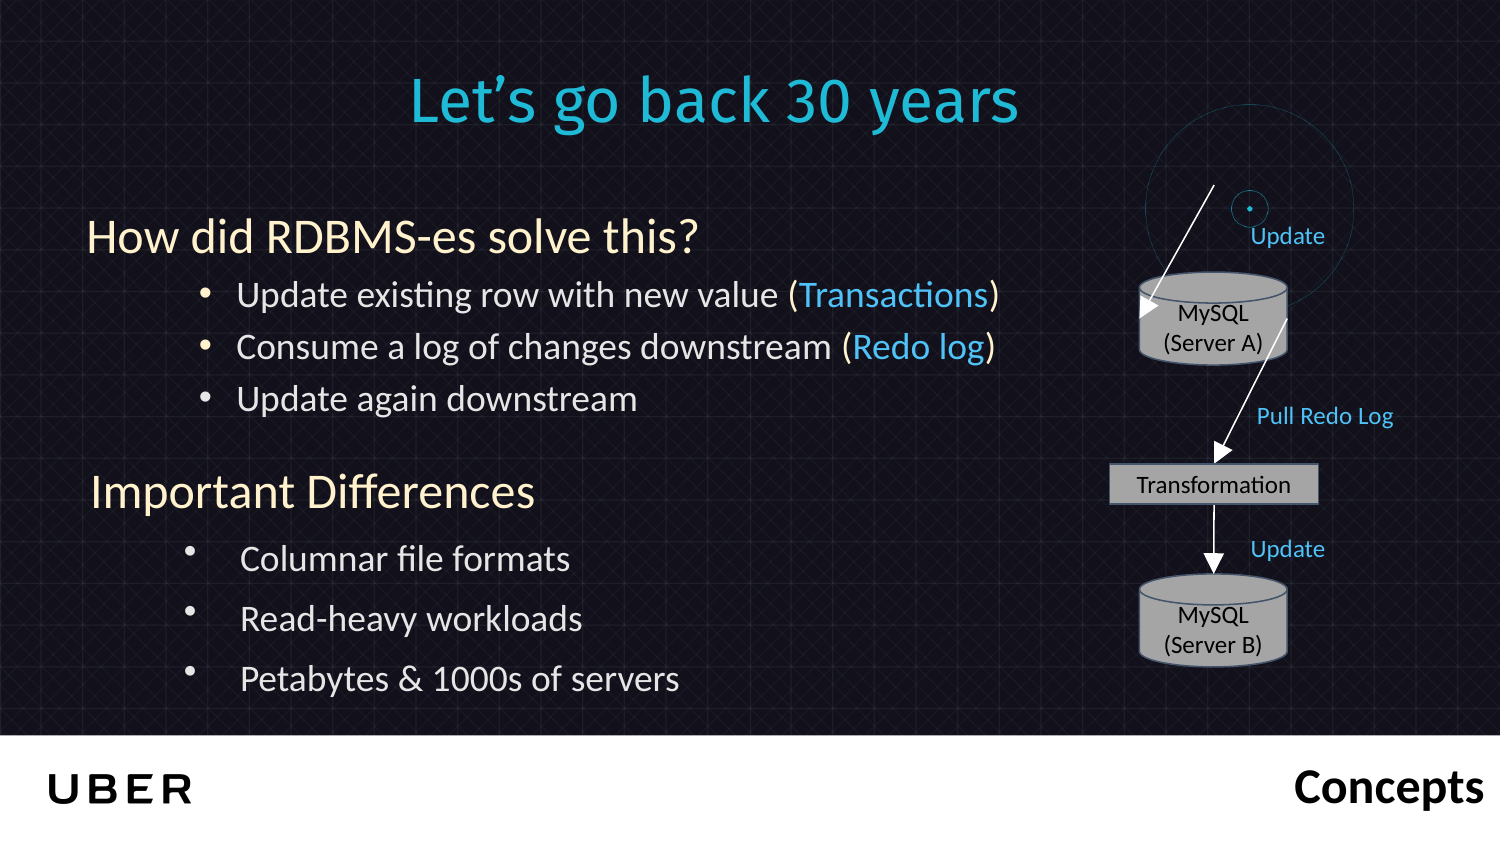

Let’s go back 30 years

How did RDBMS-es solve this?
Update existing row with new value (Transactions)
Consume a log of changes downstream (Redo log)
Update again downstream
Update
MySQL
(Server A)
Pull Redo Log
Important Differences
Columnar file formats
Read-heavy workloads
Petabytes & 1000s of servers
Transformation
Update
MySQL
(Server B)
Concepts